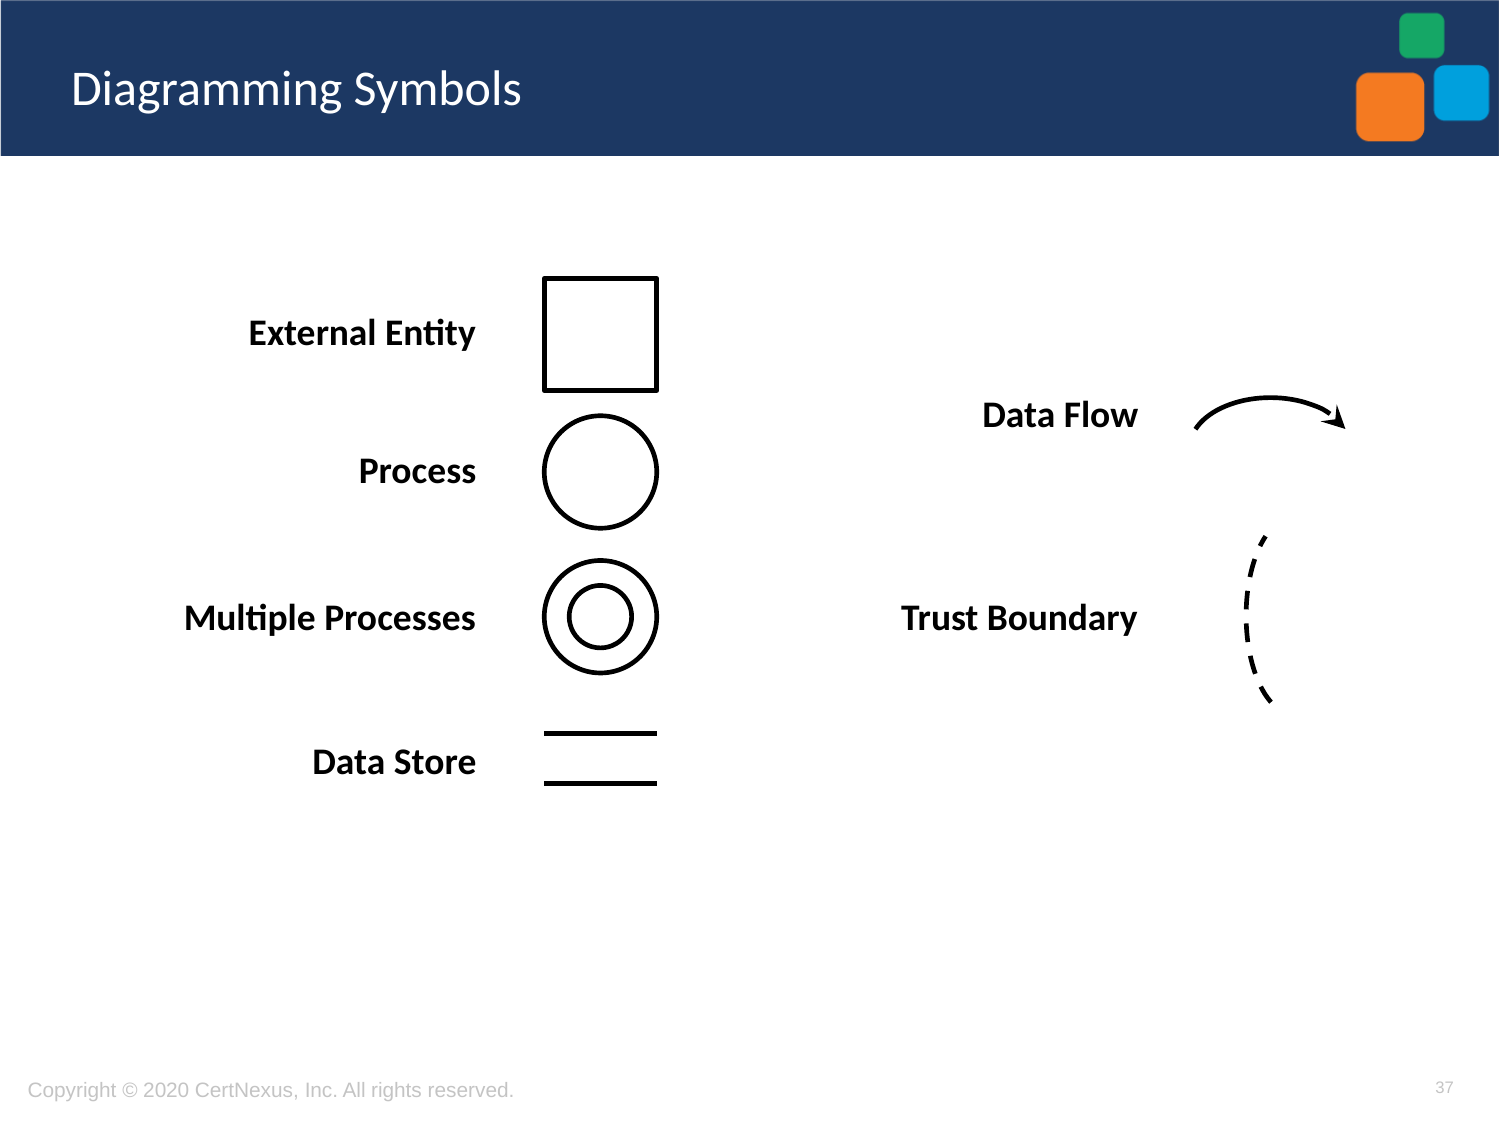

# Diagramming Symbols

External Entity
Data Flow

Process

Trust Boundary

Multiple Processes
Data Store
37